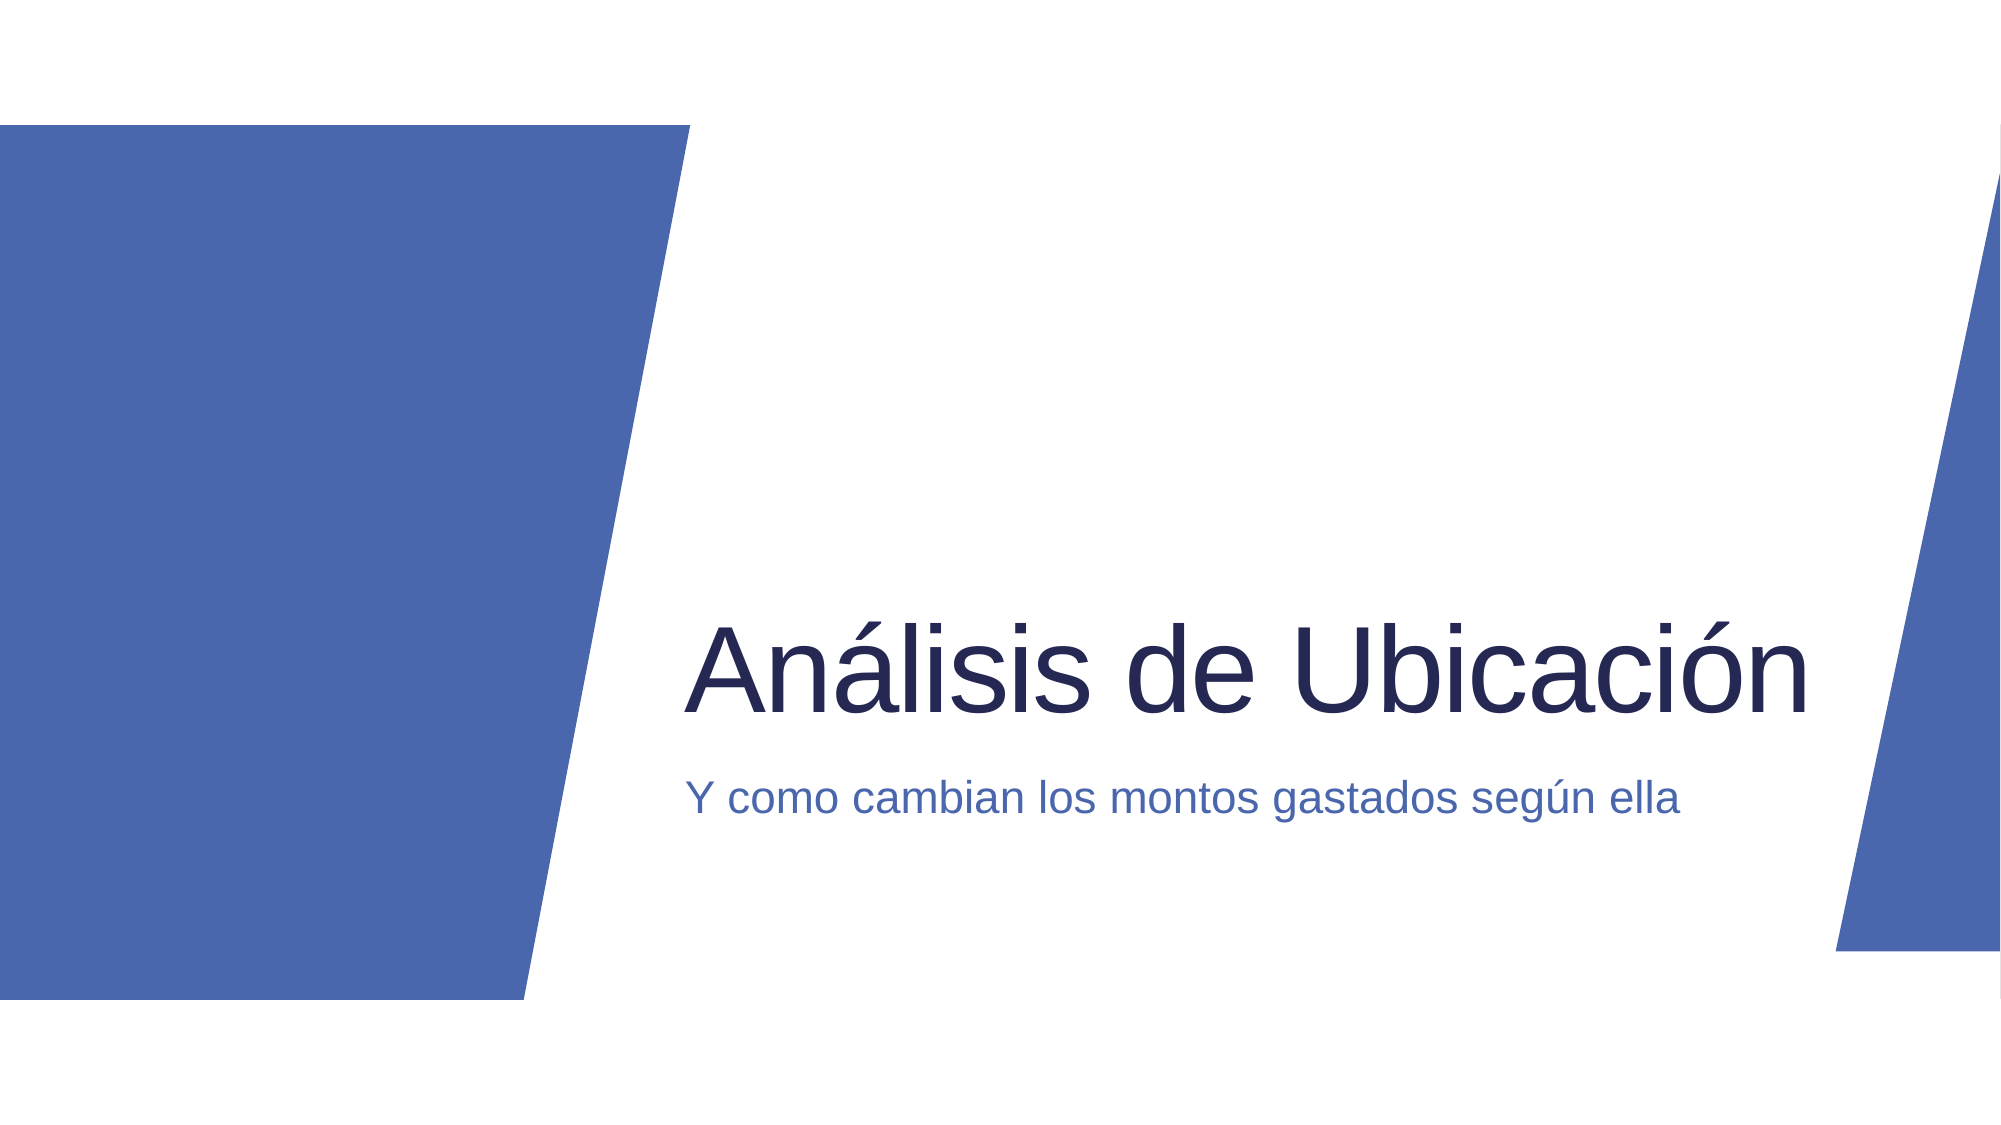

# Análisis de Ubicación
Y como cambian los montos gastados según ella